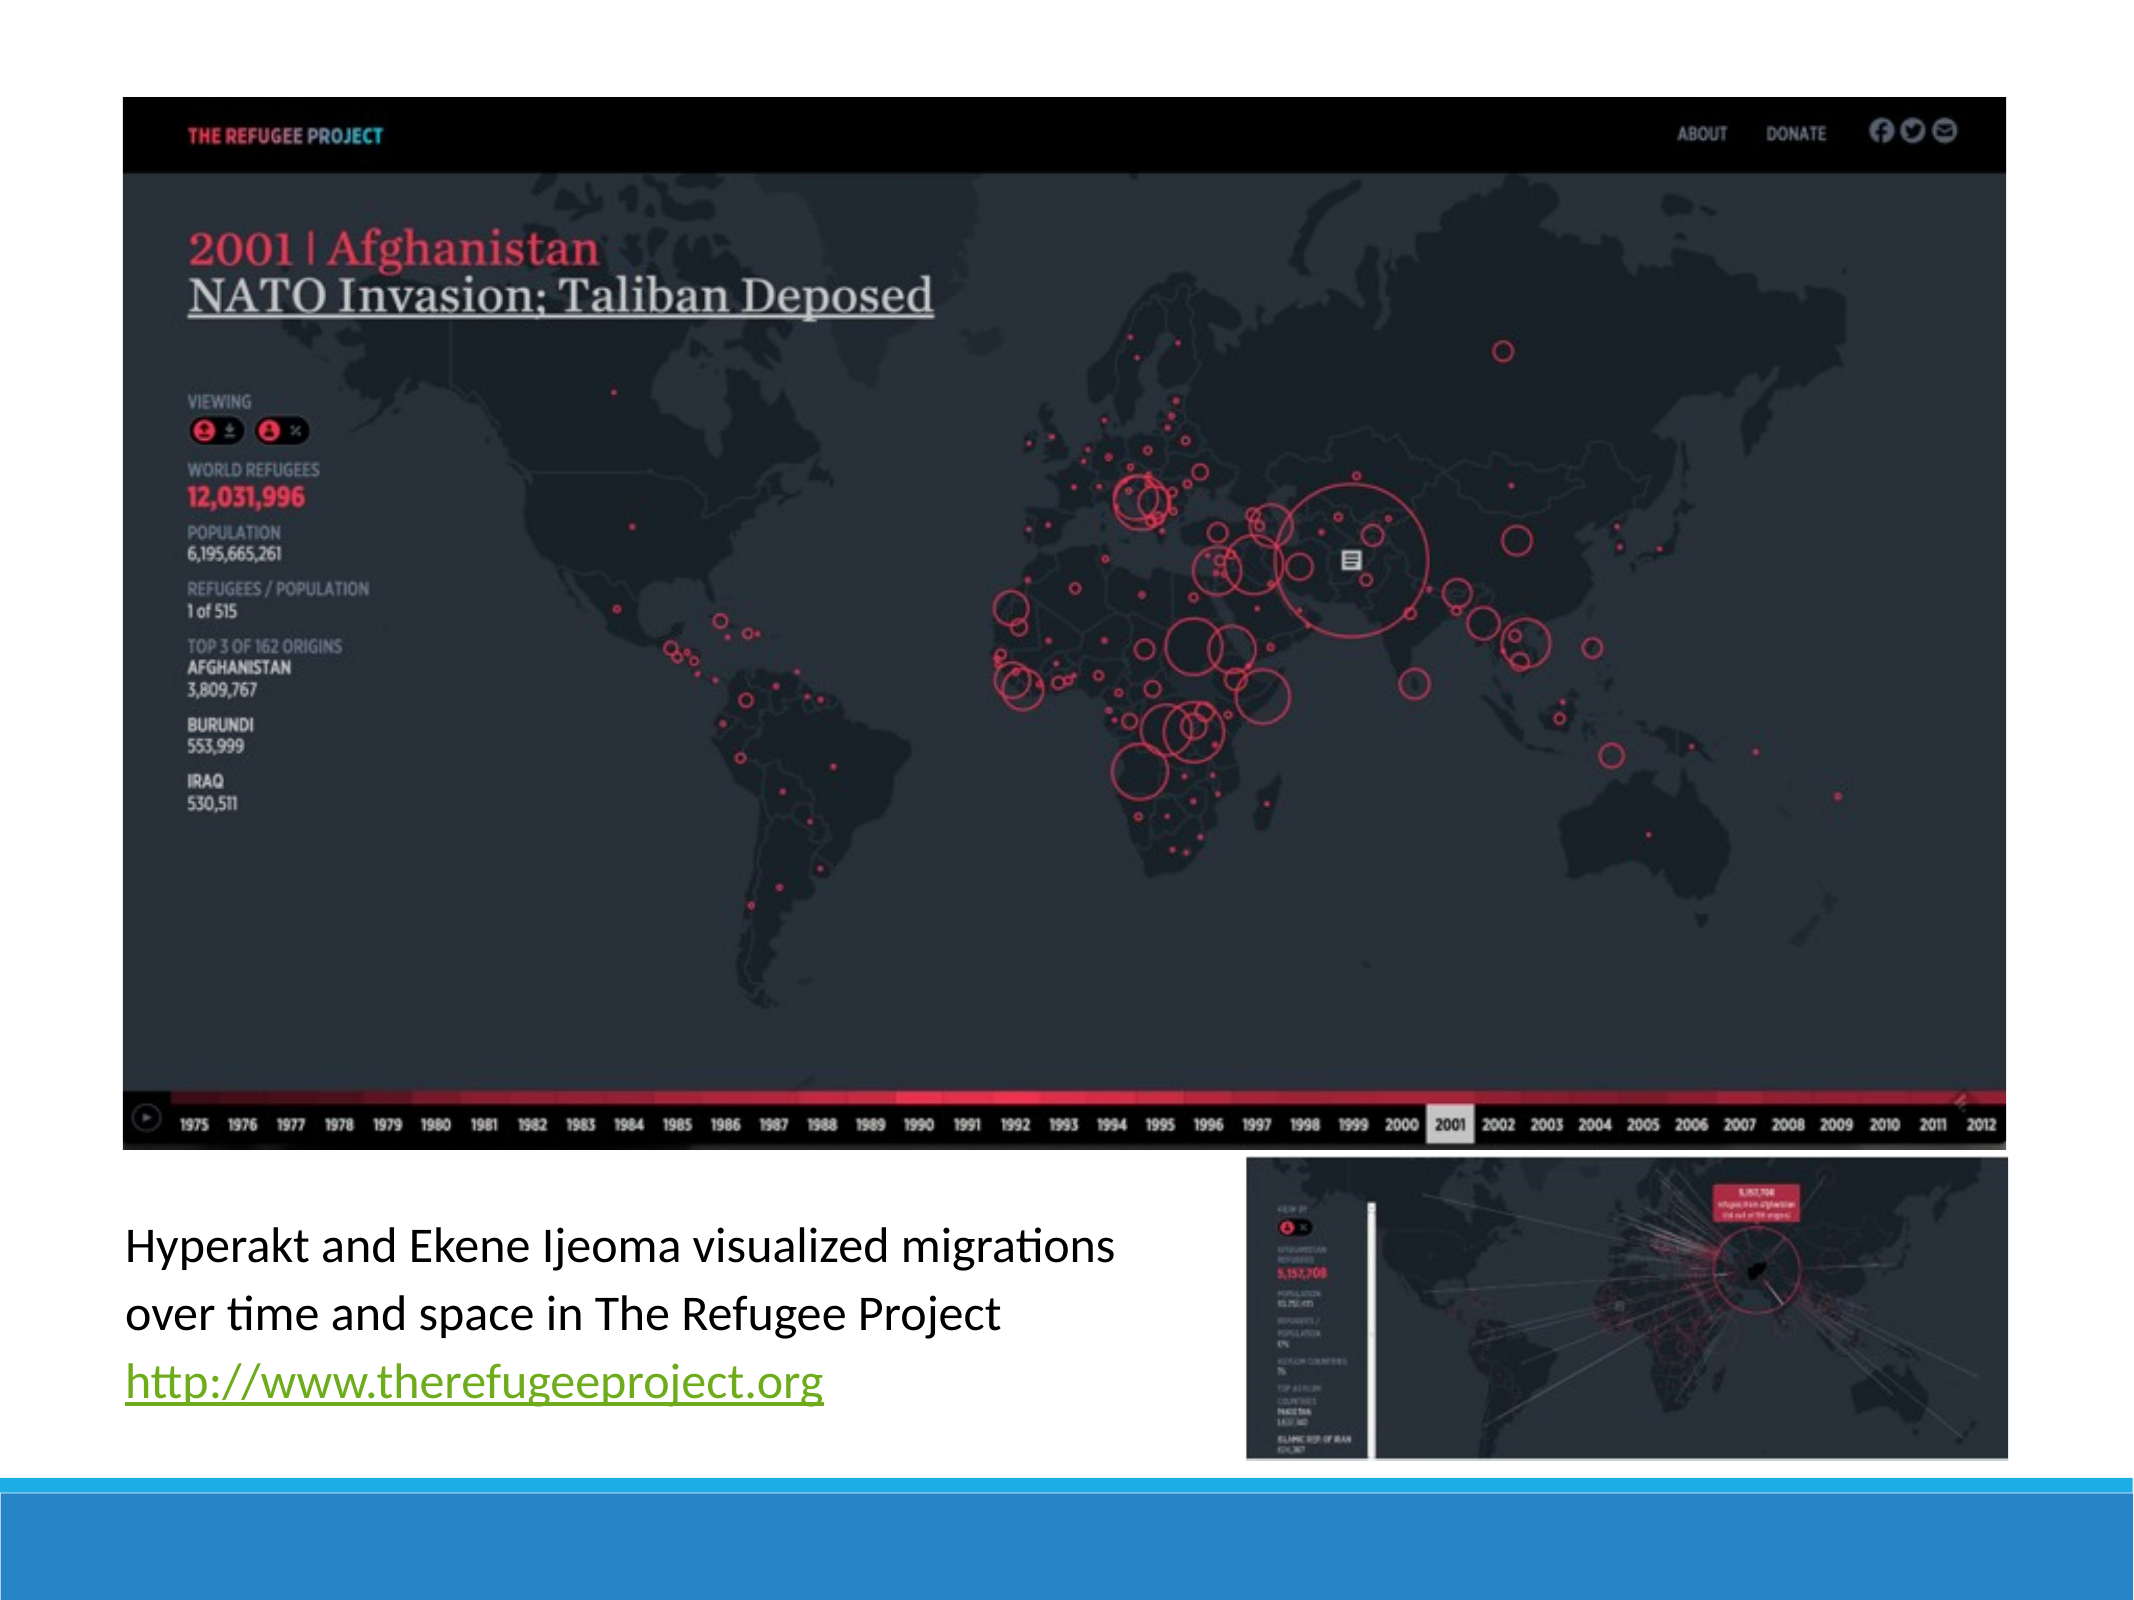

Hyperakt and Ekene Ijeoma visualized migrations over time and space in The Refugee Project http://www.therefugeeproject.org